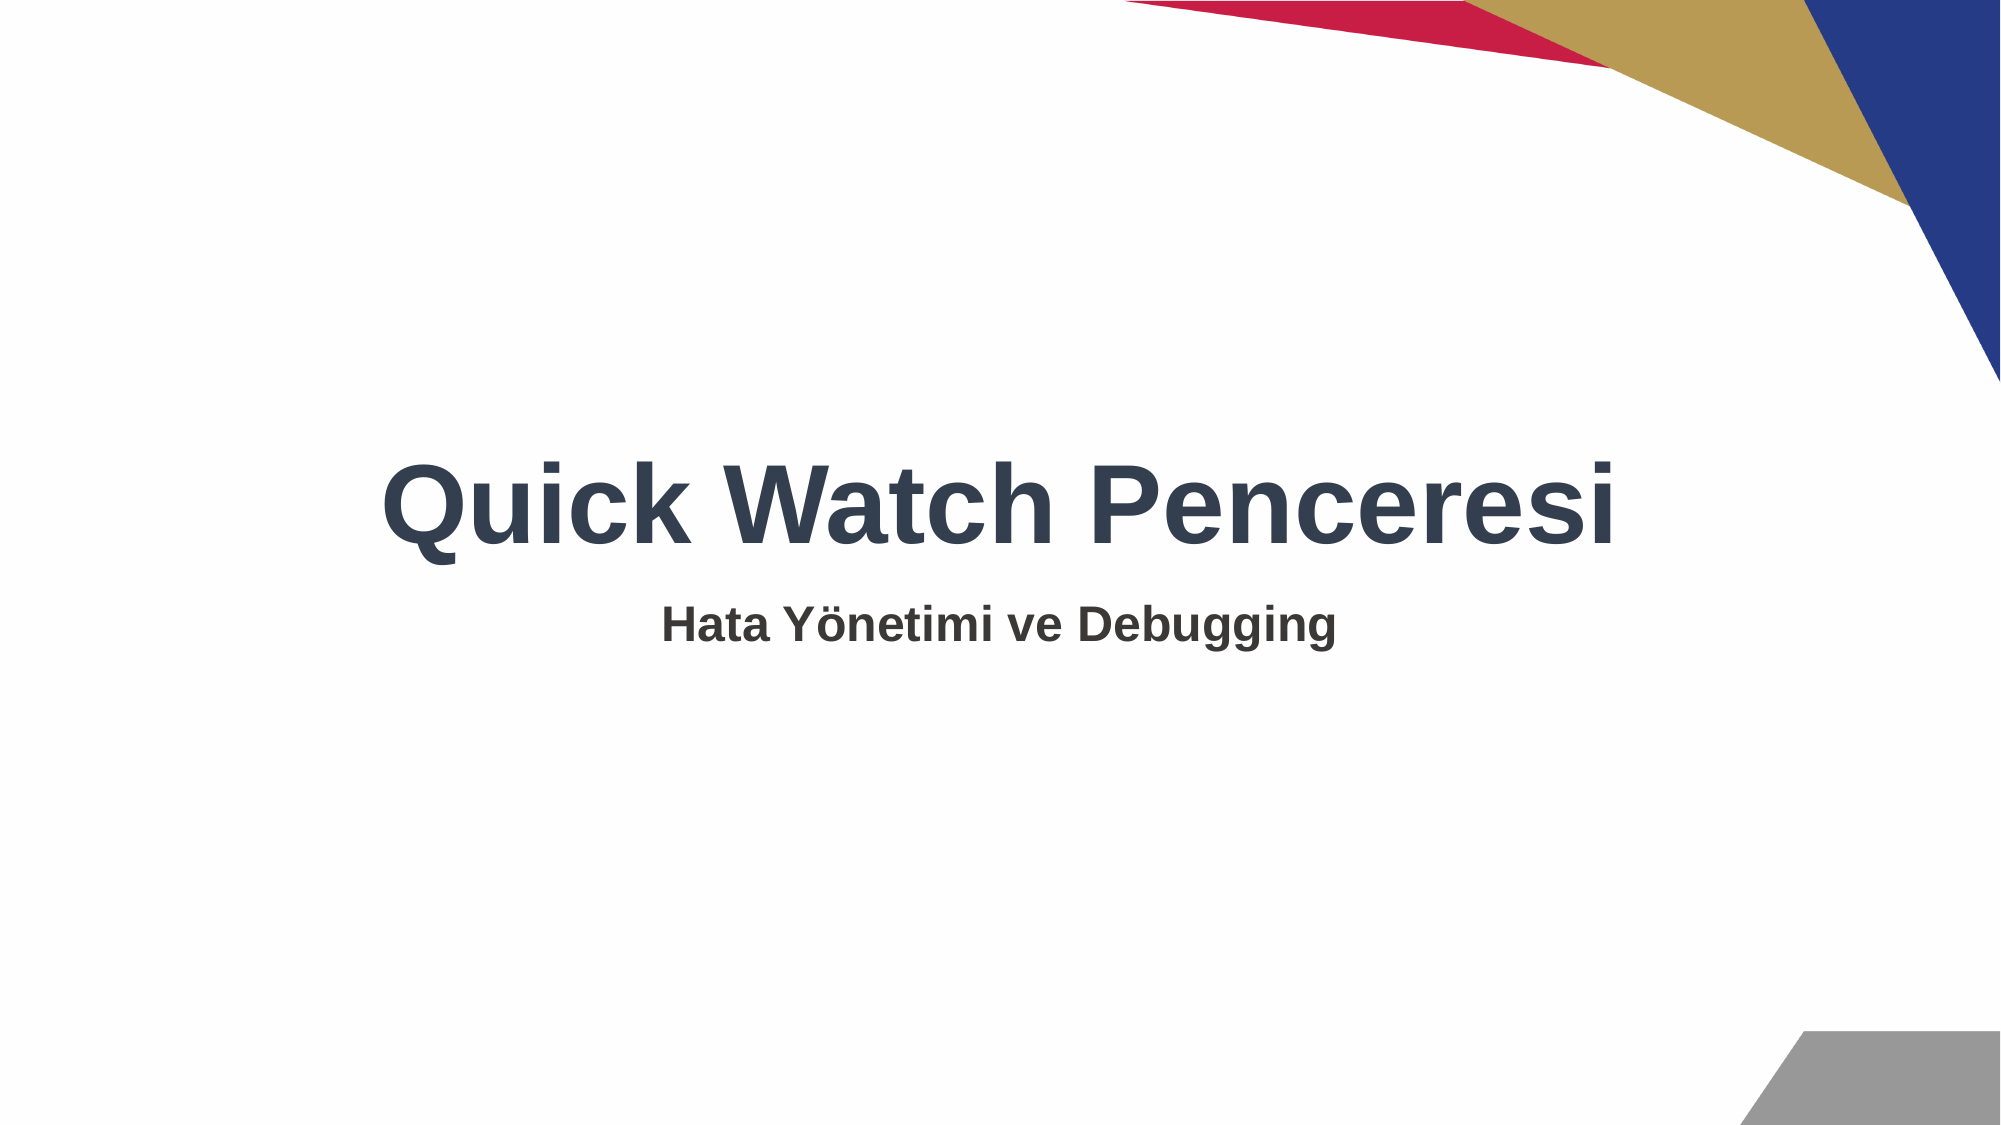

# Quick Watch Penceresi
Hata Yönetimi ve Debugging